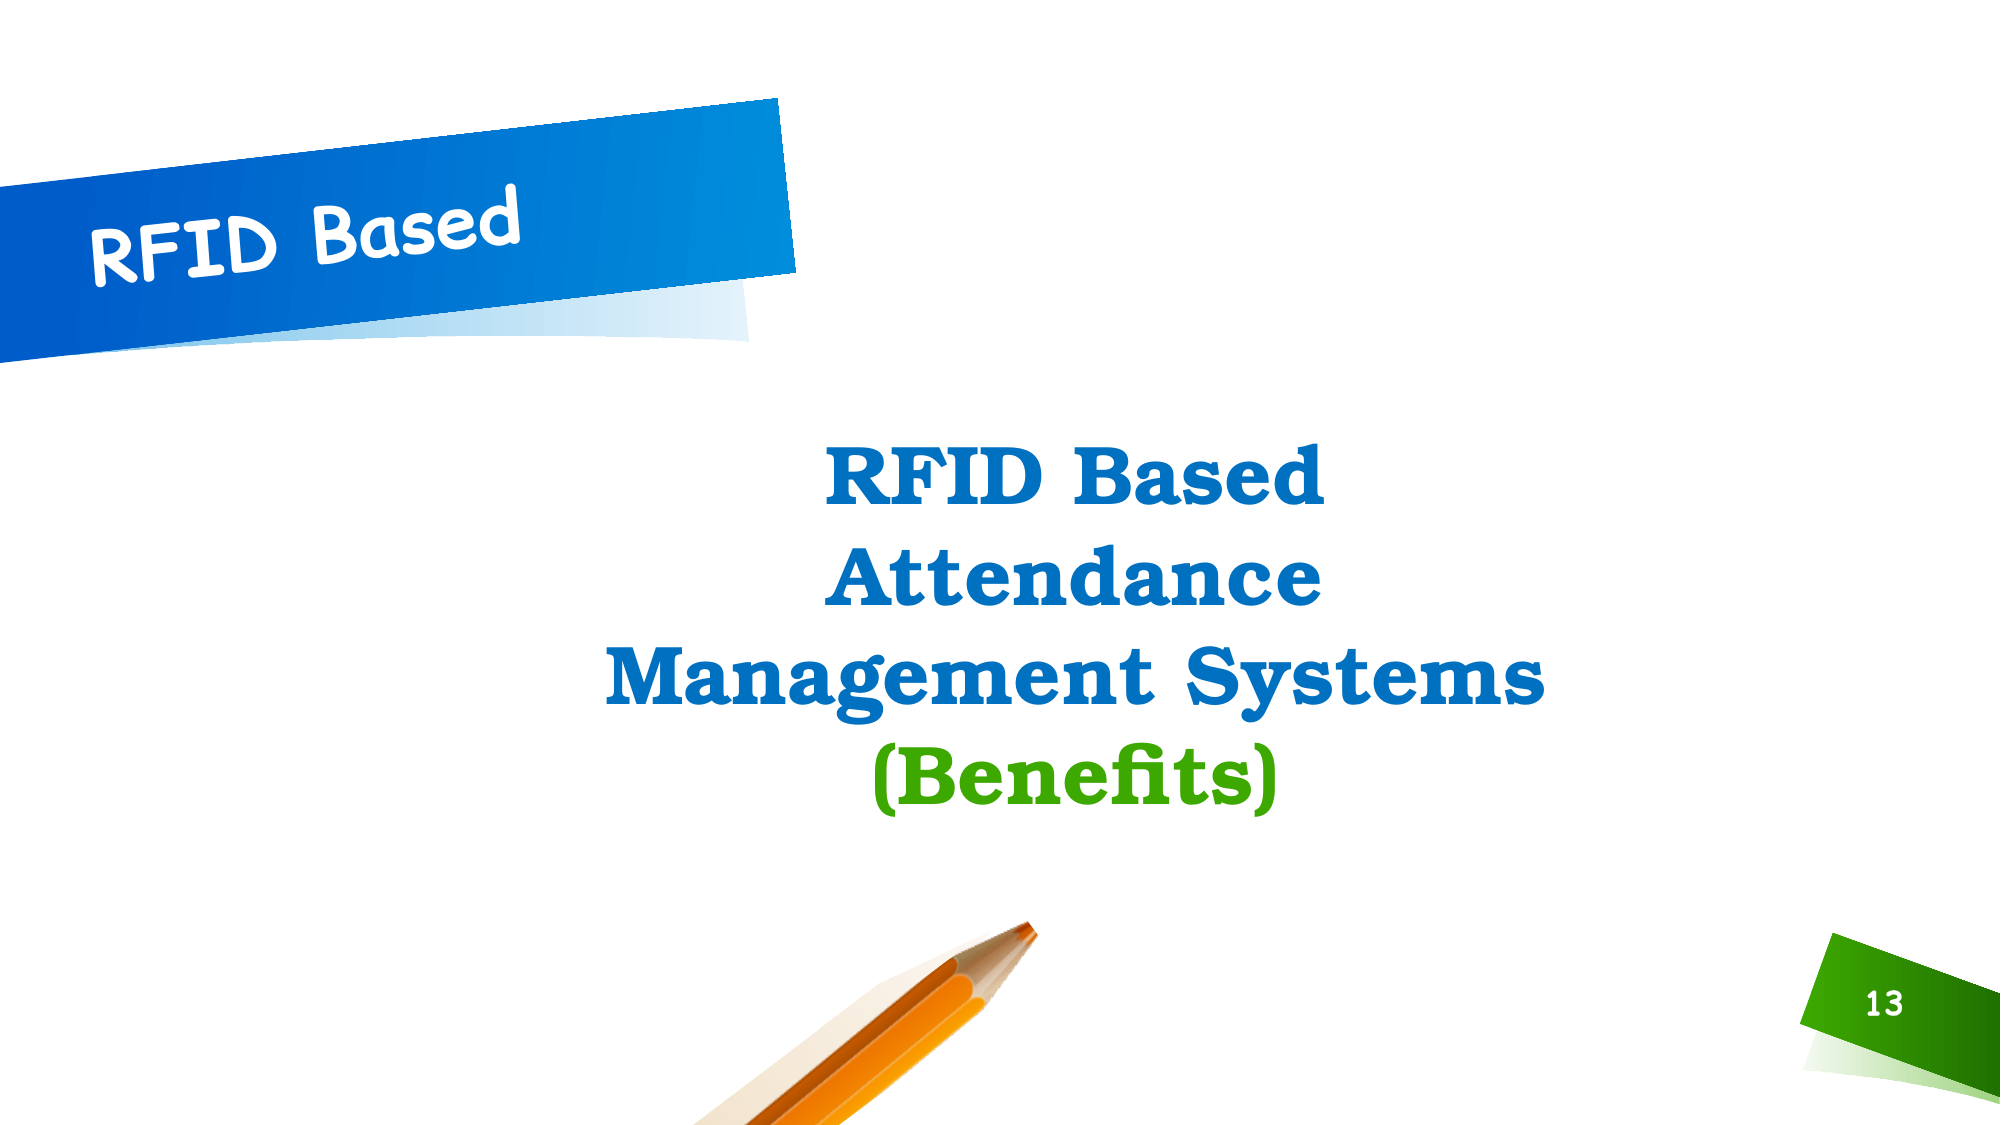

# RFID Based
RFID Based Attendance Management Systems
(Benefits)
13